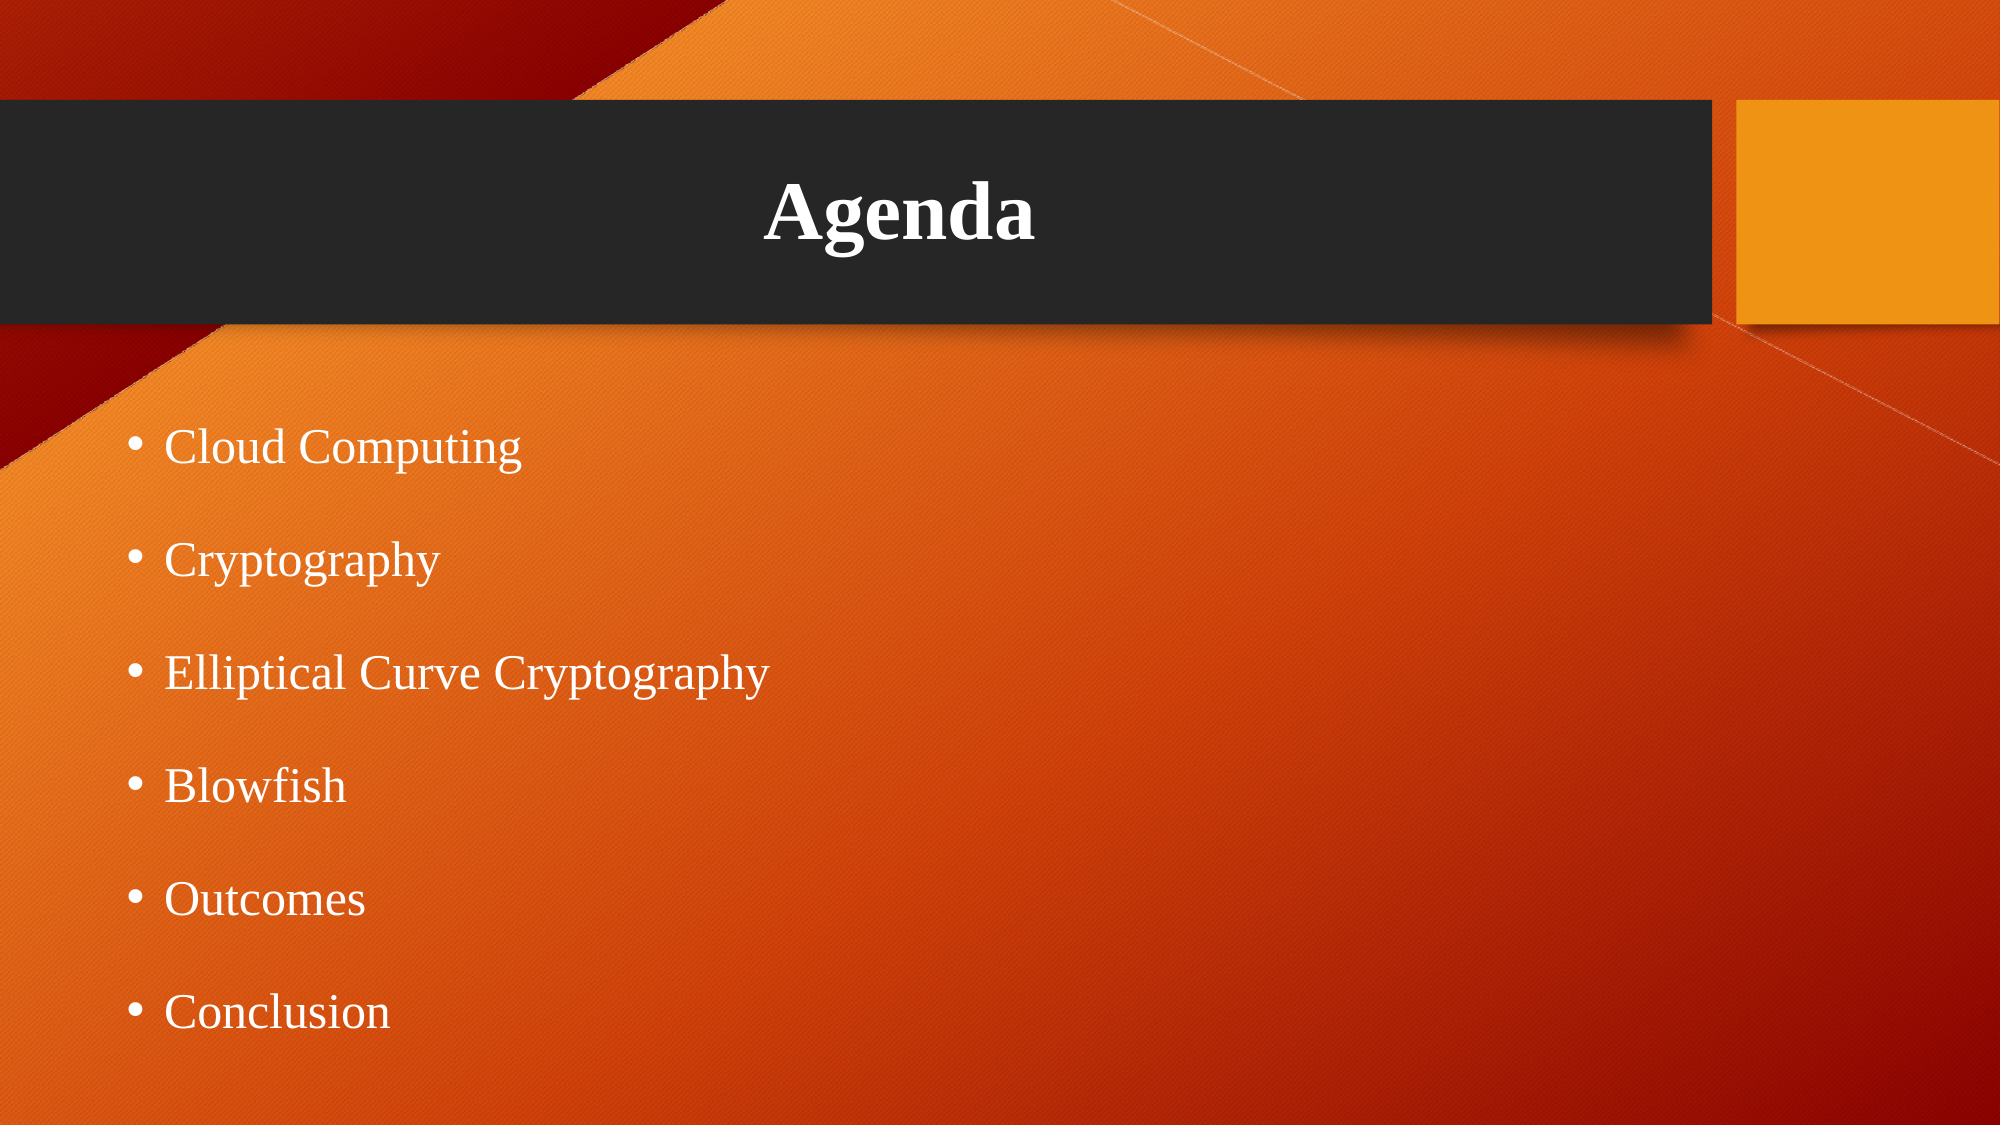

# Agenda
Cloud Computing

Cryptography

Elliptical Curve Cryptography

Blowfish

Outcomes

Conclusion